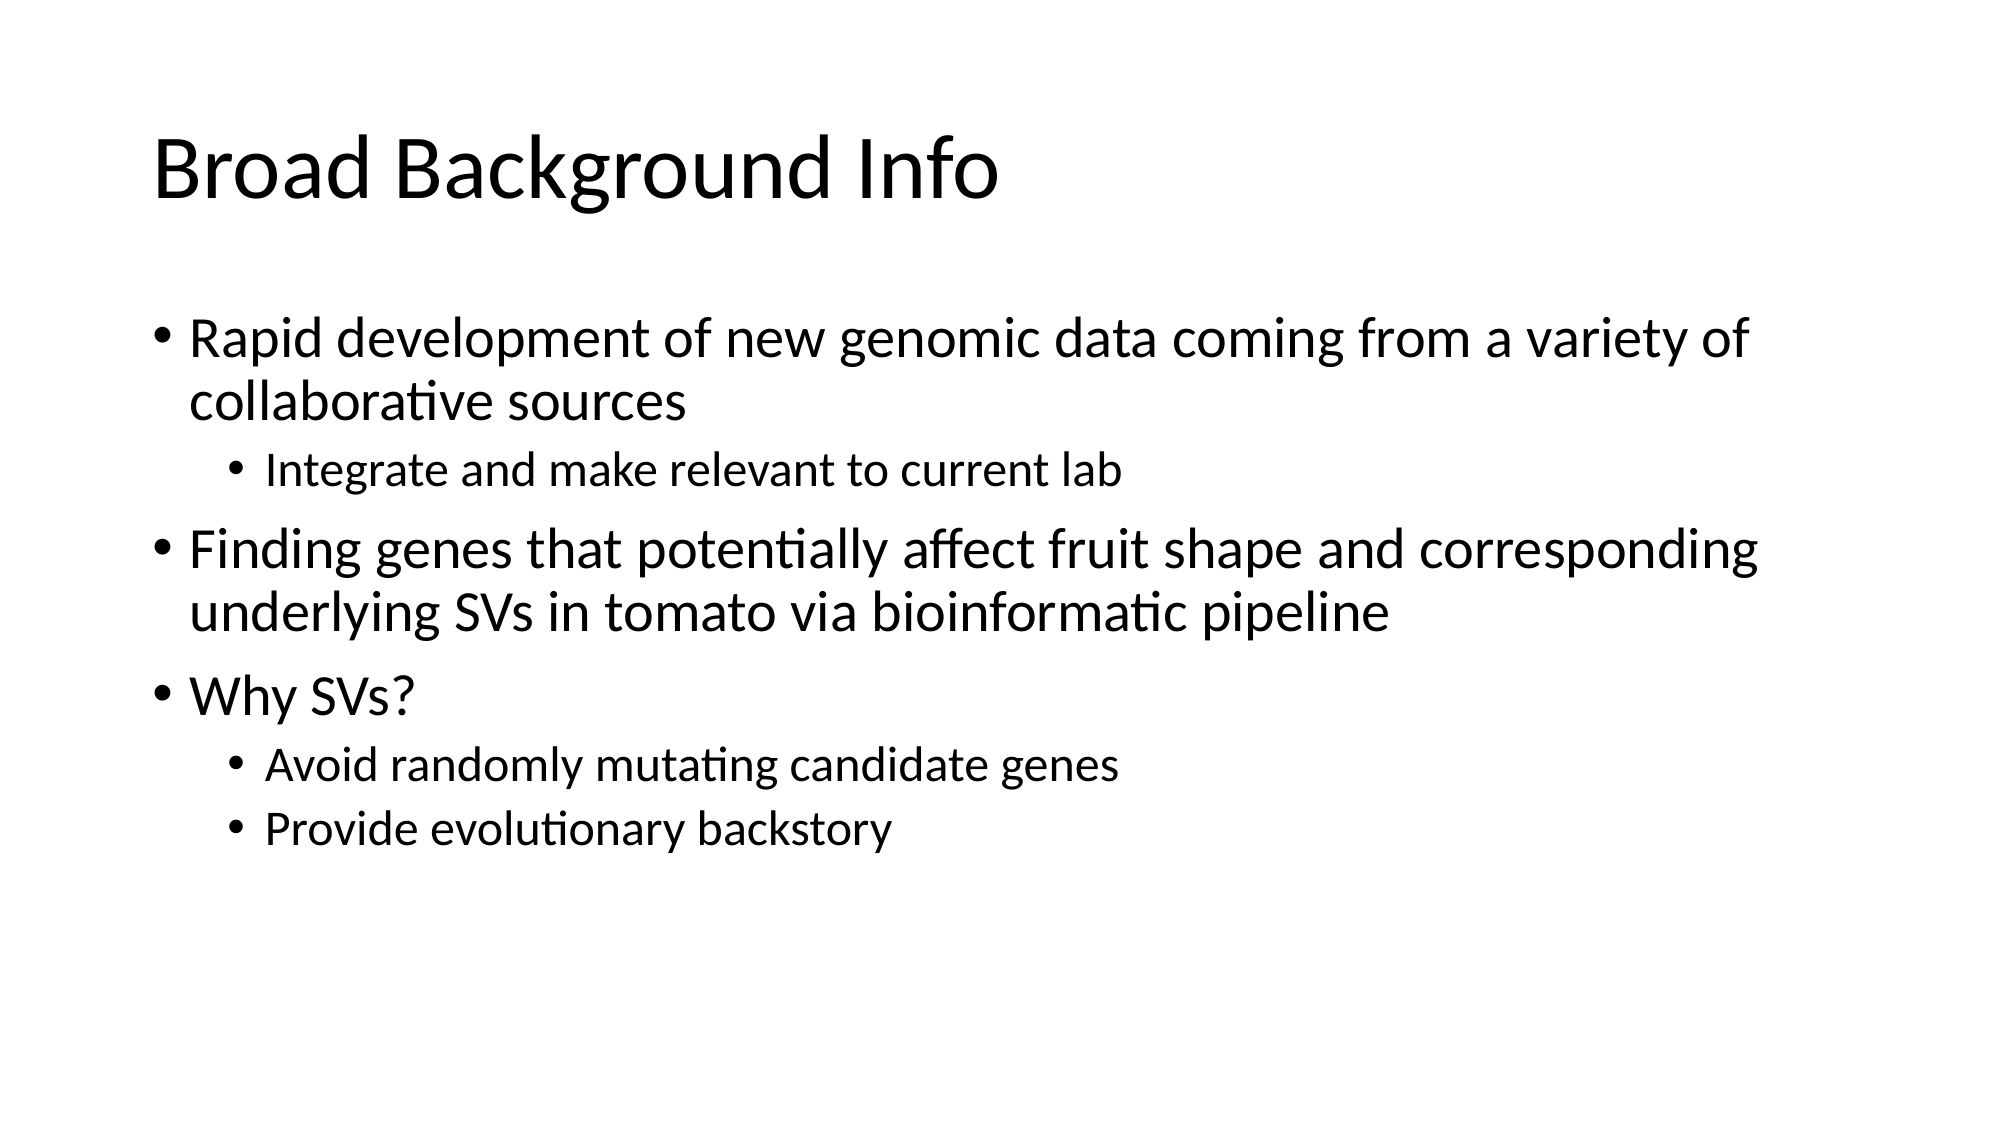

# Broad Background Info
Rapid development of new genomic data coming from a variety of collaborative sources
Integrate and make relevant to current lab
Finding genes that potentially affect fruit shape and corresponding underlying SVs in tomato via bioinformatic pipeline
Why SVs?
Avoid randomly mutating candidate genes
Provide evolutionary backstory